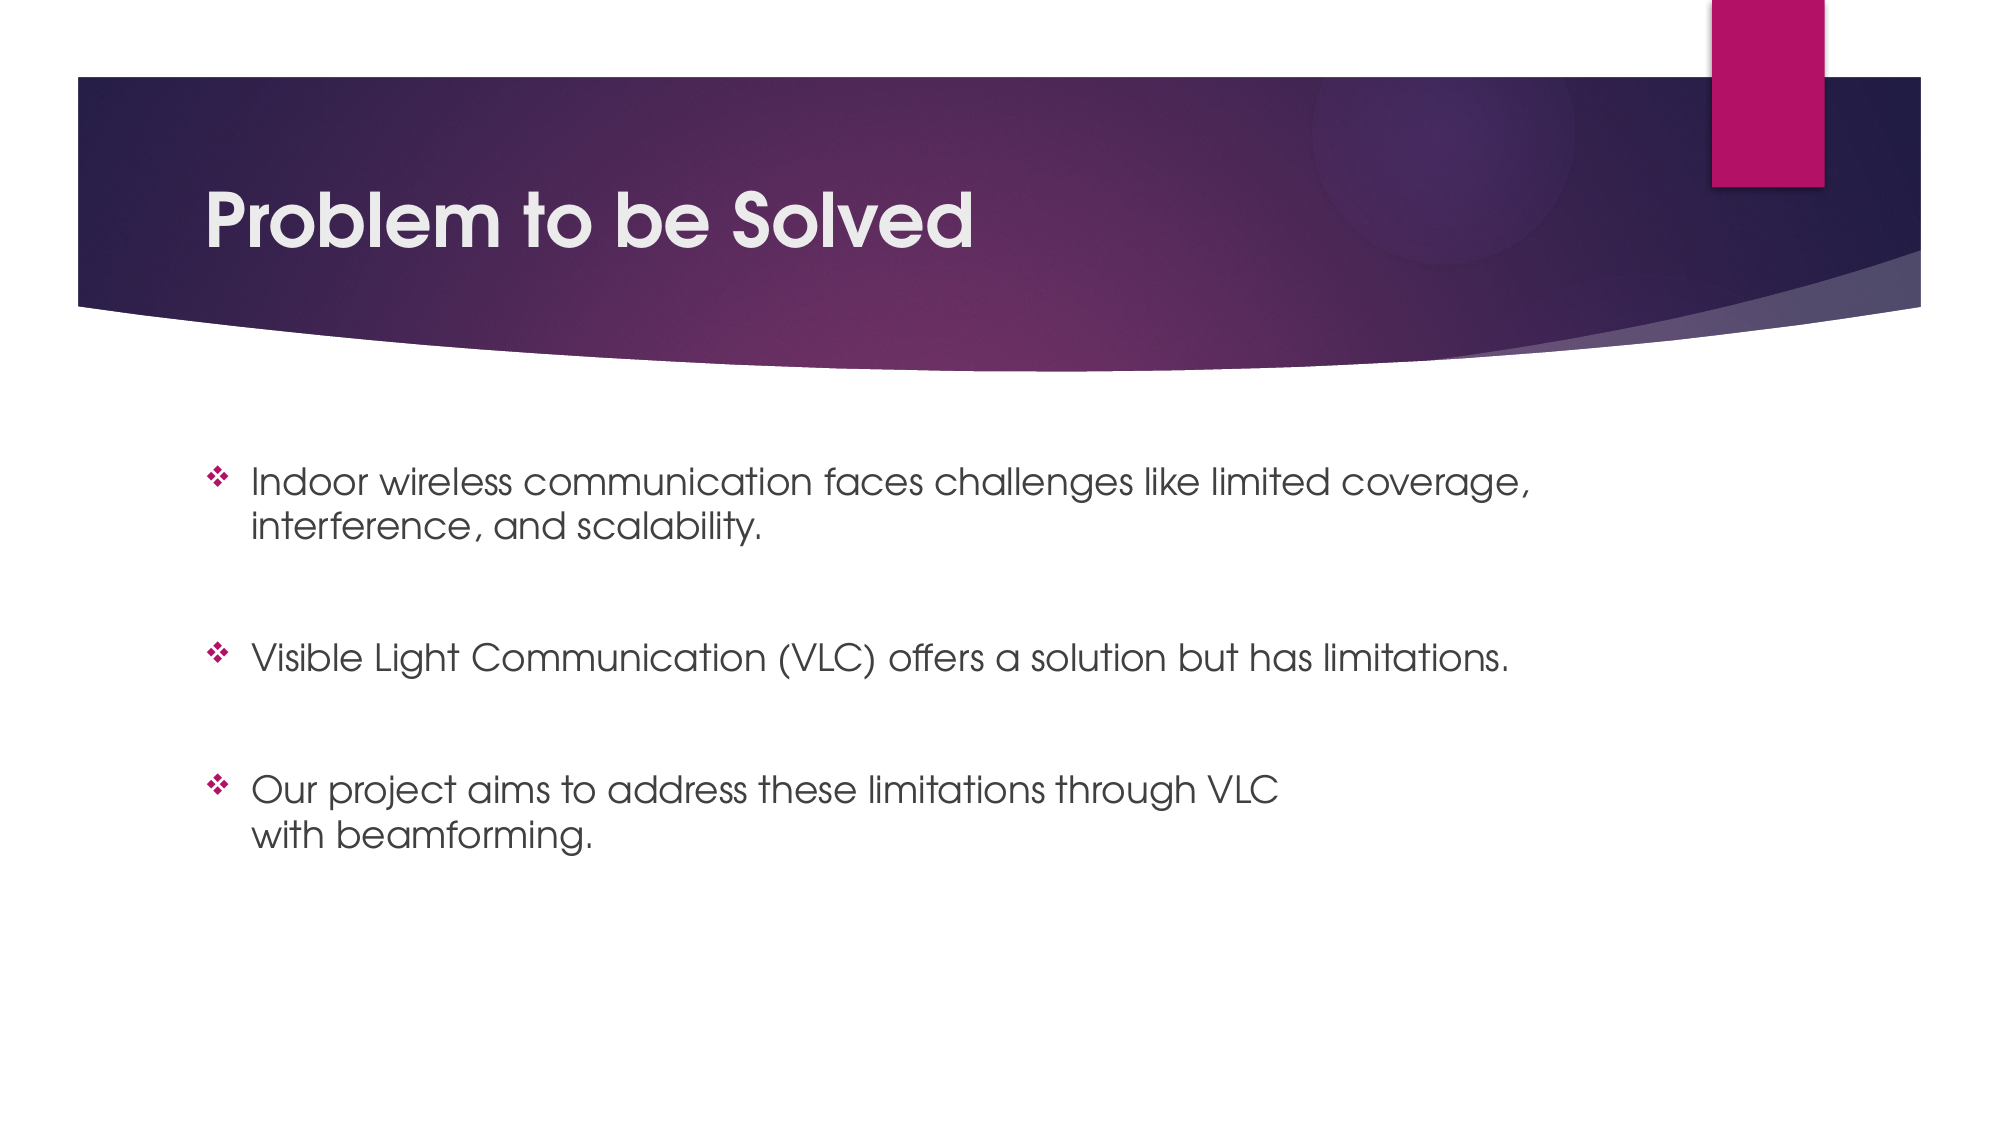

# Problem to be Solved
Indoor wireless communication faces challenges like limited coverage, interference, and scalability.

Visible Light Communication (VLC) offers a solution but has limitations.

Our project aims to address these limitations through VLC with beamforming.